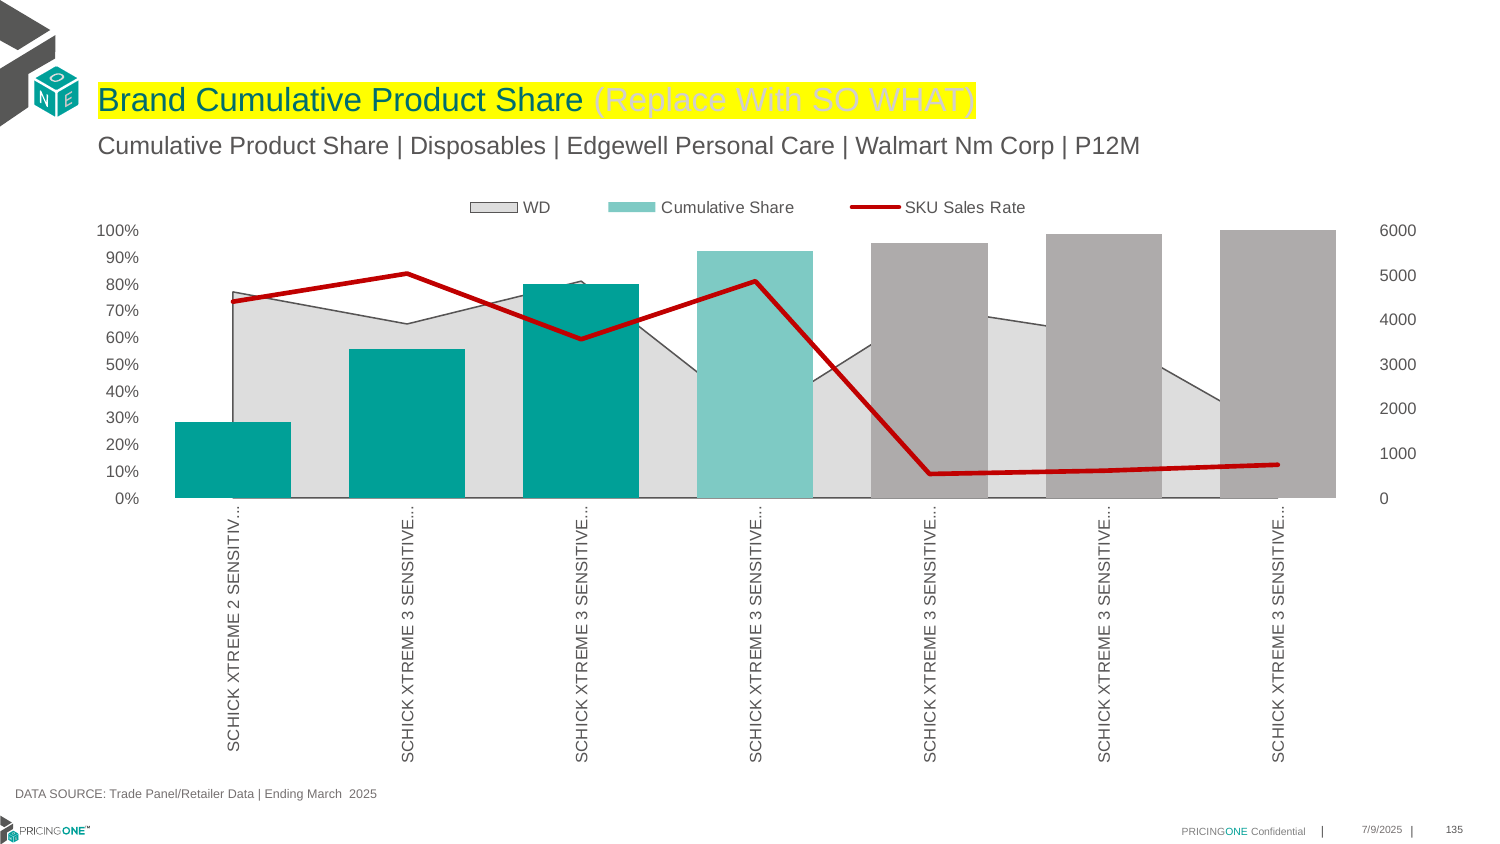

# Brand Cumulative Product Share (Replace With SO WHAT)
Cumulative Product Share | Disposables | Edgewell Personal Care | Walmart Nm Corp | P12M

### Chart

| Category | WD | Cumulative Share | SKU Sales Rate |
|---|---|---|---|
| SCHICK XTREME 2 SENSITIVE 2 BLADE DISPOSABLE NORMAL 12CT | 0.77 | 0.2840240257356331 | 4400.727272727273 |
| SCHICK XTREME 3 SENSITIVE GREEN 3 BLADE DISPOSABLE SENSITIVE 8CT | 0.65 | 0.558139866259197 | 5031.307692307692 |
| SCHICK XTREME 3 SENSITIVE BLACK 3 BLADE DISPOSABLE SENSITIVE 4CT | 0.81 | 0.7996762929423145 | 3557.604938271605 |
| SCHICK XTREME 3 SENSITIVE BLACK GREEN 3 BLADE DISPOSABLE SENSITIVE 12CT | 0.3 | 0.9218819936063246 | 4859.933333333333 |
| SCHICK XTREME 3 SENSITIVE GREEN BLACK 3 BLADE DISPOSABLE SENSITIVE 4CT | 0.71 | 0.9538059467551343 | 536.4366197183099 |
| SCHICK XTREME 3 SENSITIVE GREEN BLACK 3 BLADE DISPOSABLE SENSITIVE 8CT | 0.61 | 0.984973857008987 | 609.5901639344262 |
| SCHICK XTREME 3 SENSITIVE GREEN BLACK 3 BLADE DISPOSABLE SENSITIVE 12CT | 0.24 | 0.9999312688277312 | 743.5416666666666 |
DATA SOURCE: Trade Panel/Retailer Data | Ending March  2025

7/9/2025
135